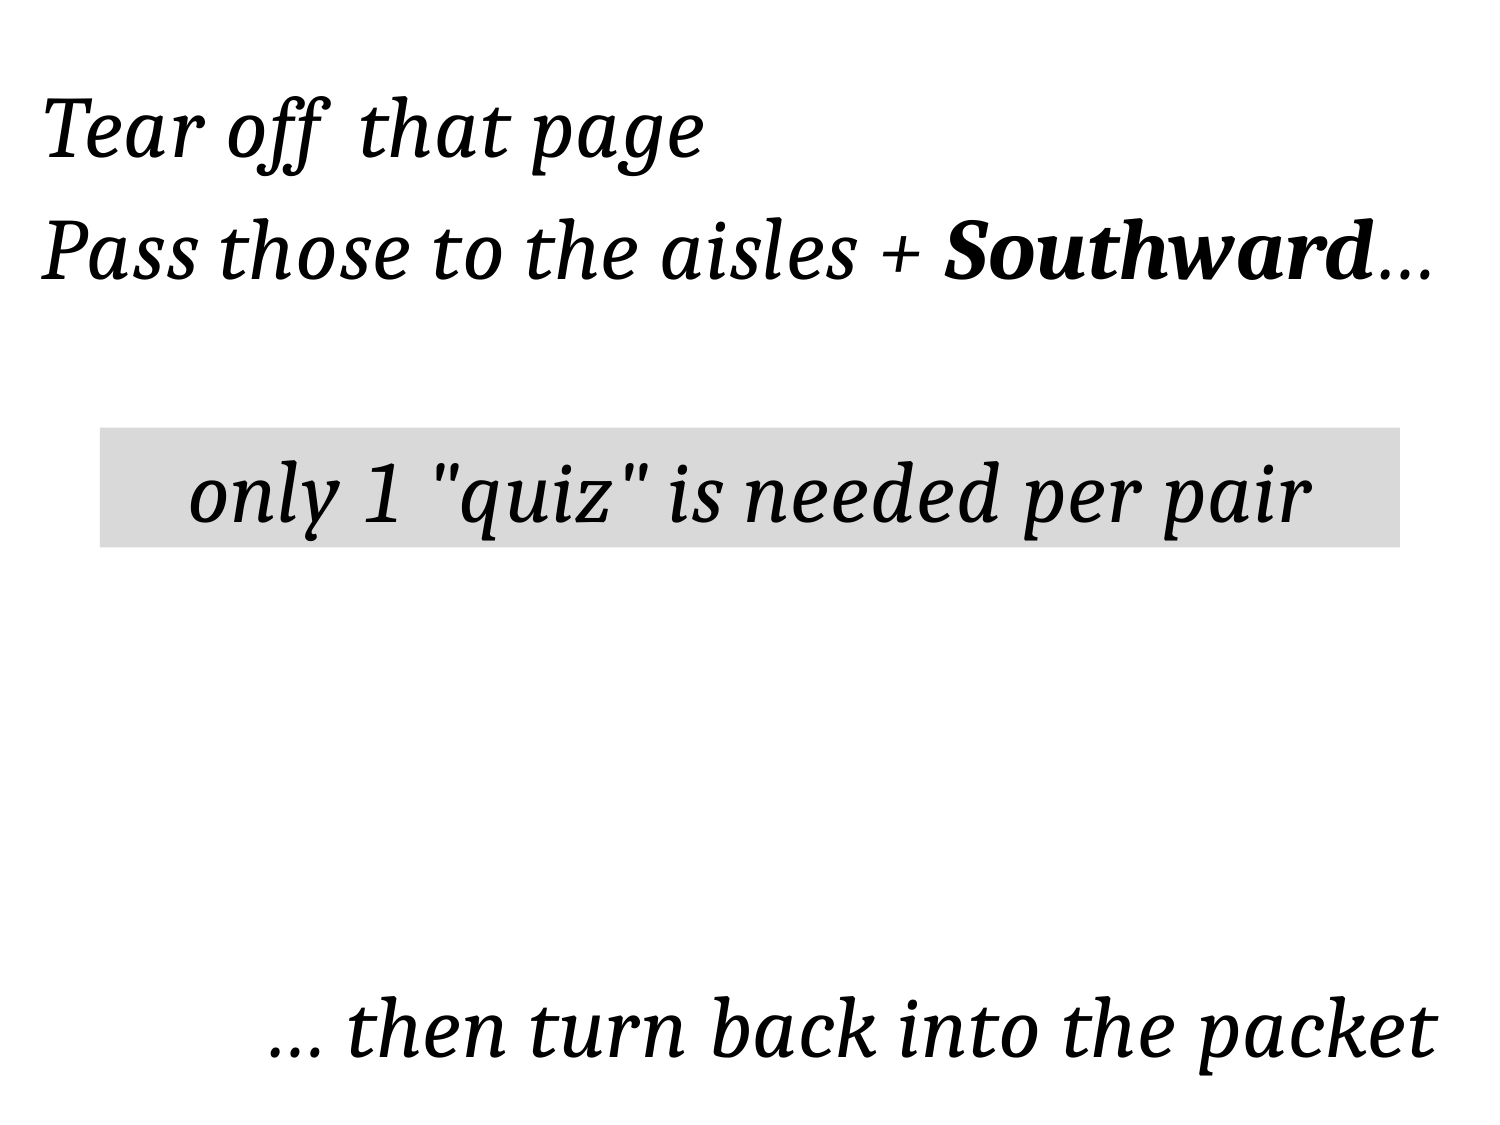

Tear off  that page
Pass those to the aisles + Southward…
only 1 "quiz" is needed per pair
… then turn back into the packet